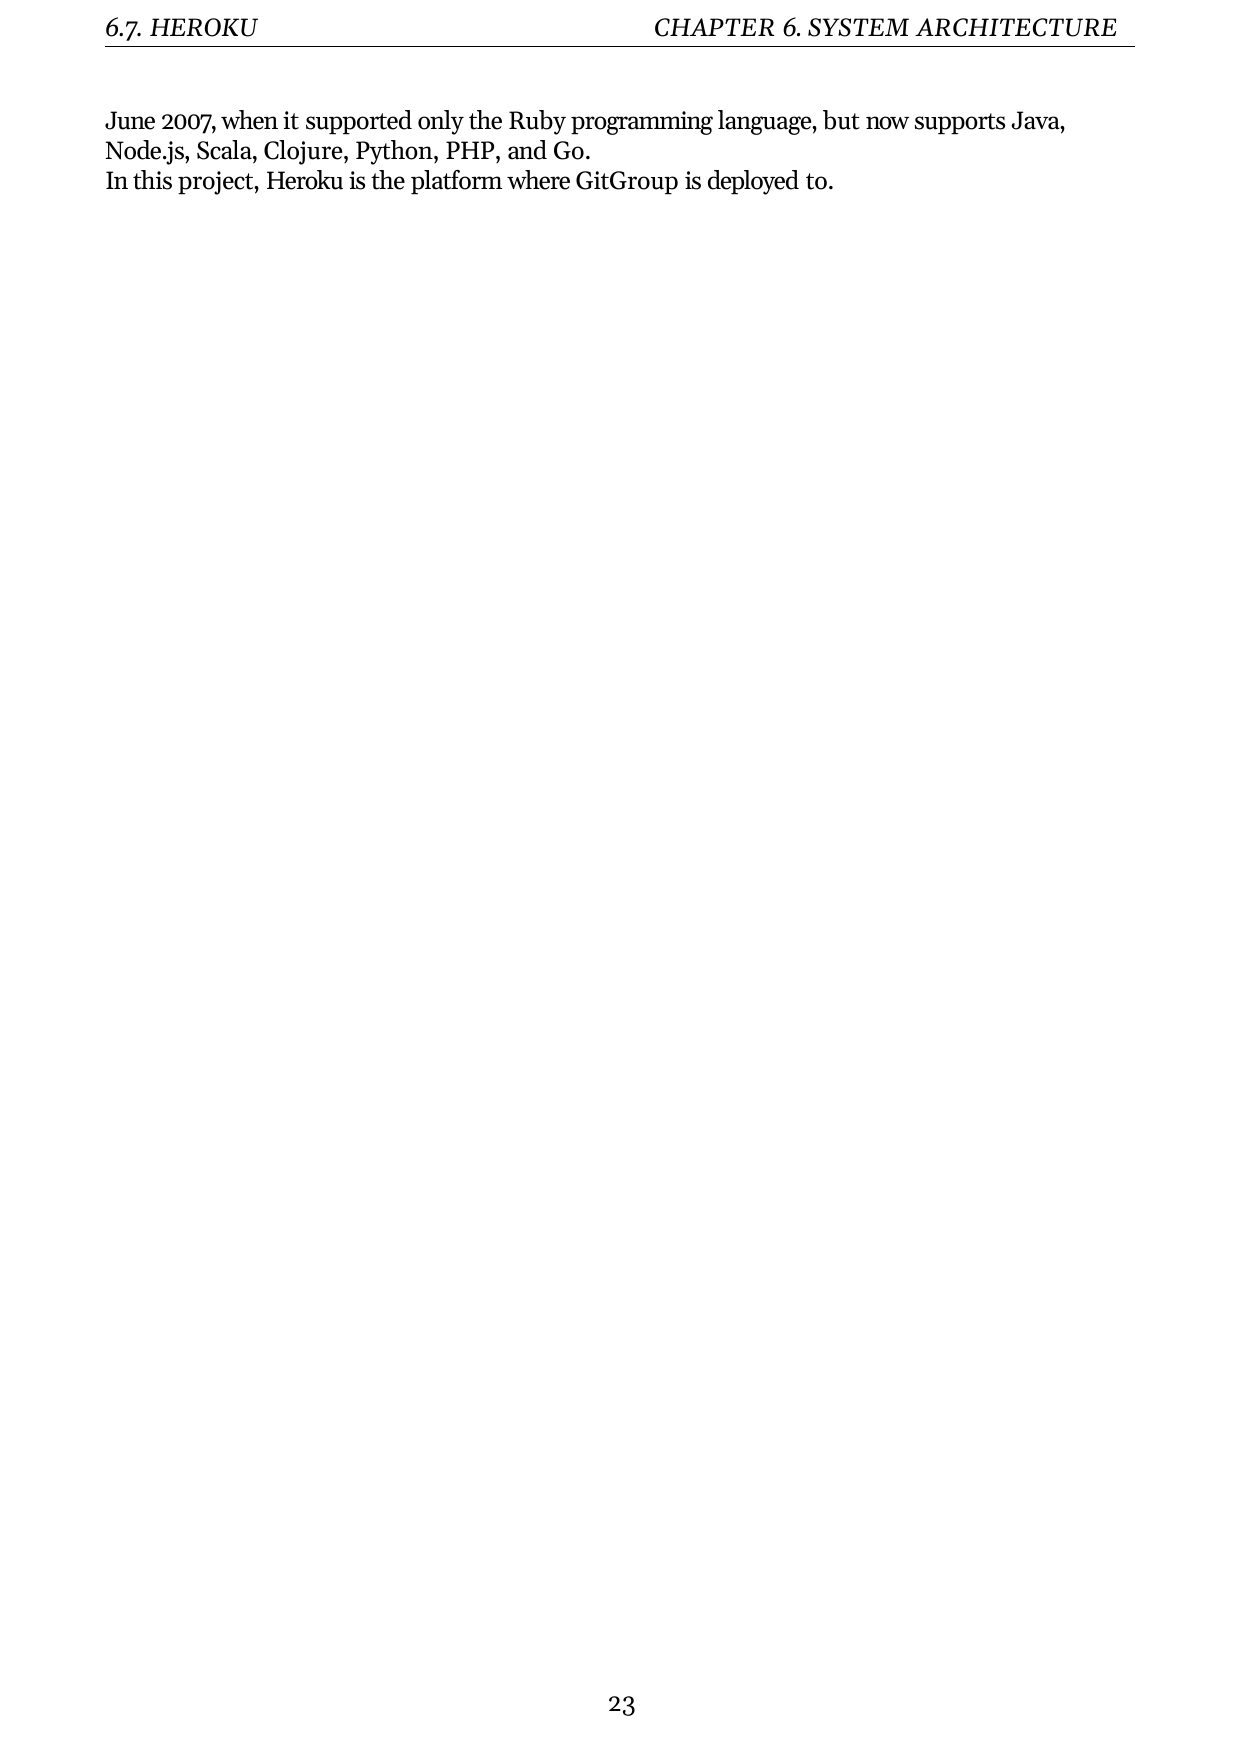

6.7. HEROKU
CHAPTER 6. SYSTEM ARCHITECTURE

June 2007, when it supported only the Ruby programming language, but now supports Java,  Node.js, Scala, Clojure, Python, PHP, and Go.
In this project, Heroku is the platform where GitGroup is deployed to.
23